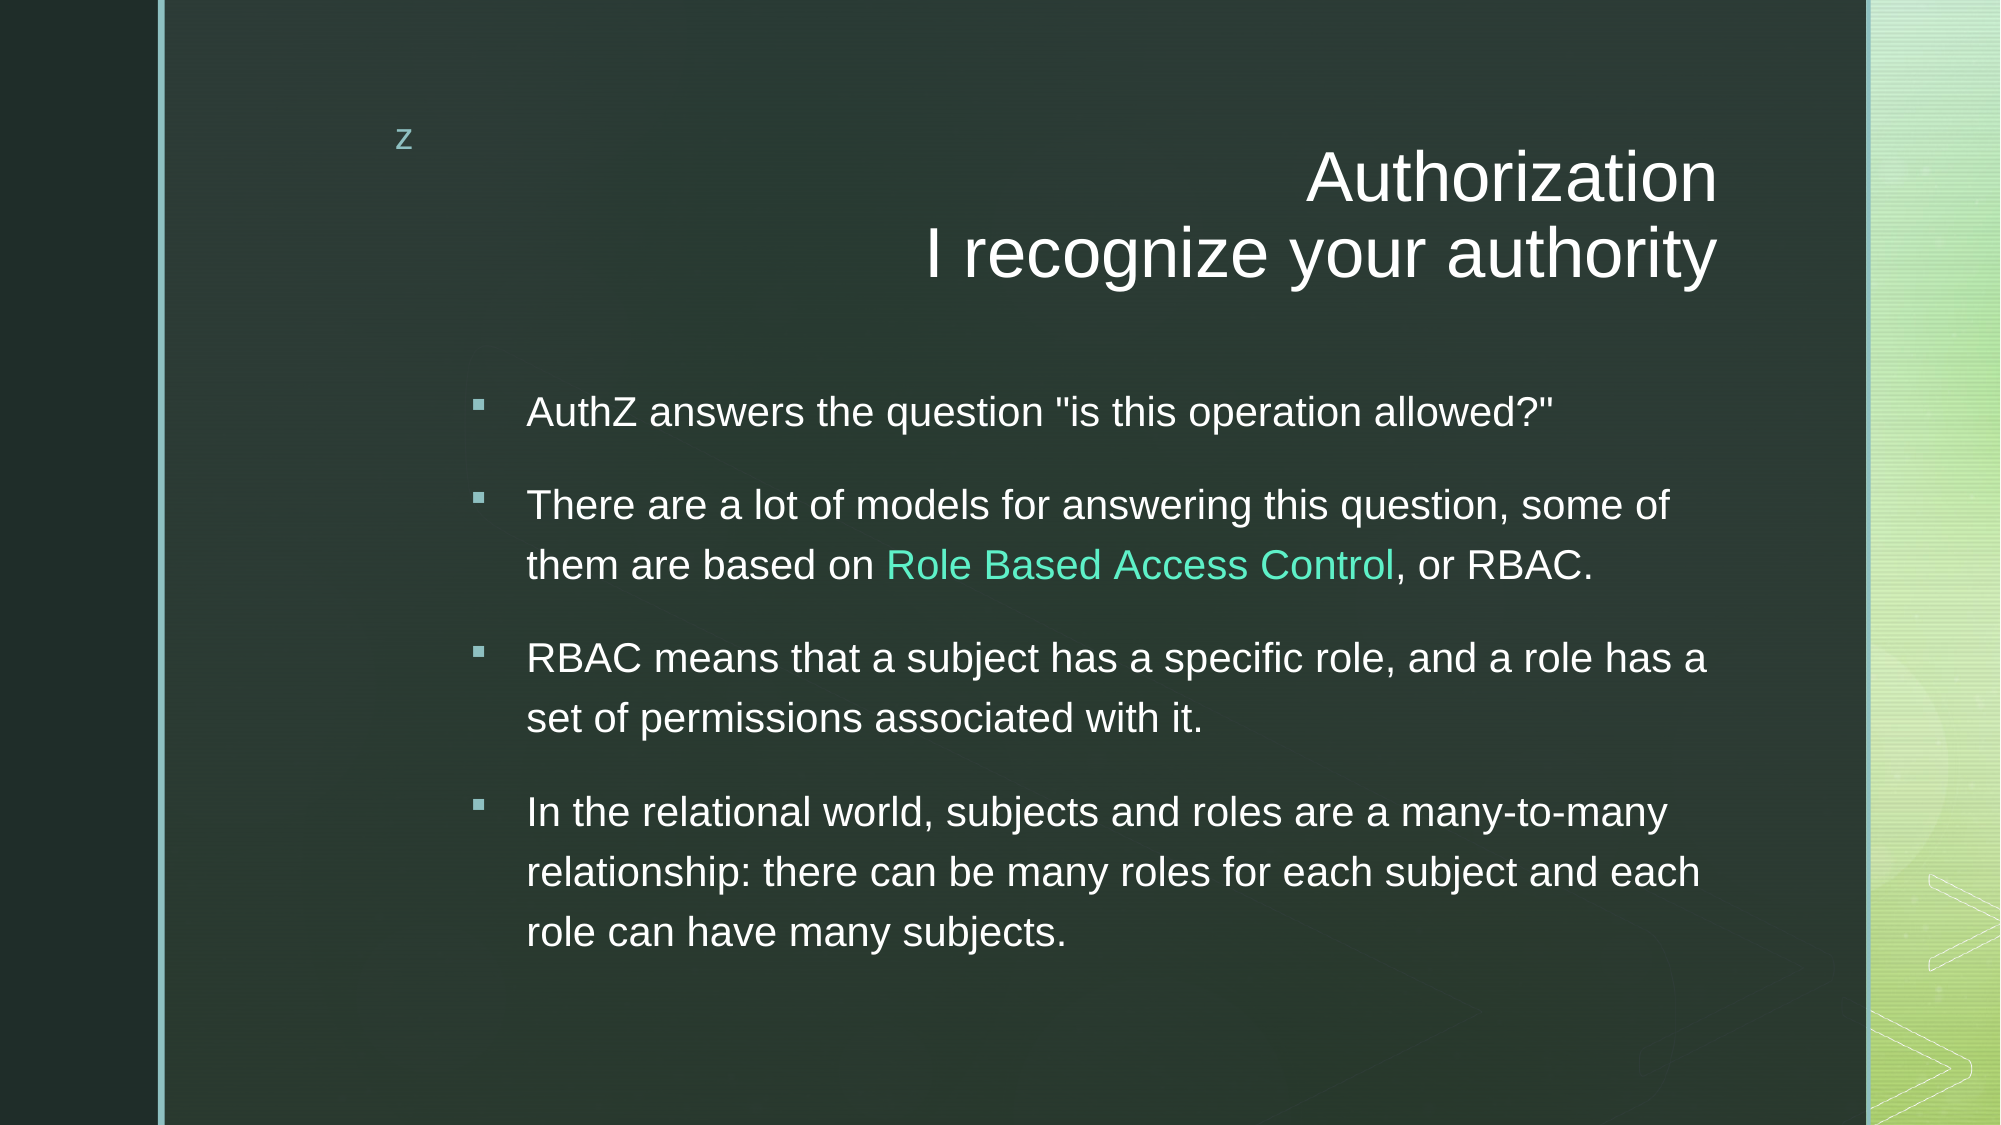

# Authorization I recognize your authority
AuthZ answers the question "is this operation allowed?"
There are a lot of models for answering this question, some of them are based on Role Based Access Control, or RBAC.
RBAC means that a subject has a specific role, and a role has a set of permissions associated with it.
In the relational world, subjects and roles are a many-to-many relationship: there can be many roles for each subject and each role can have many subjects.